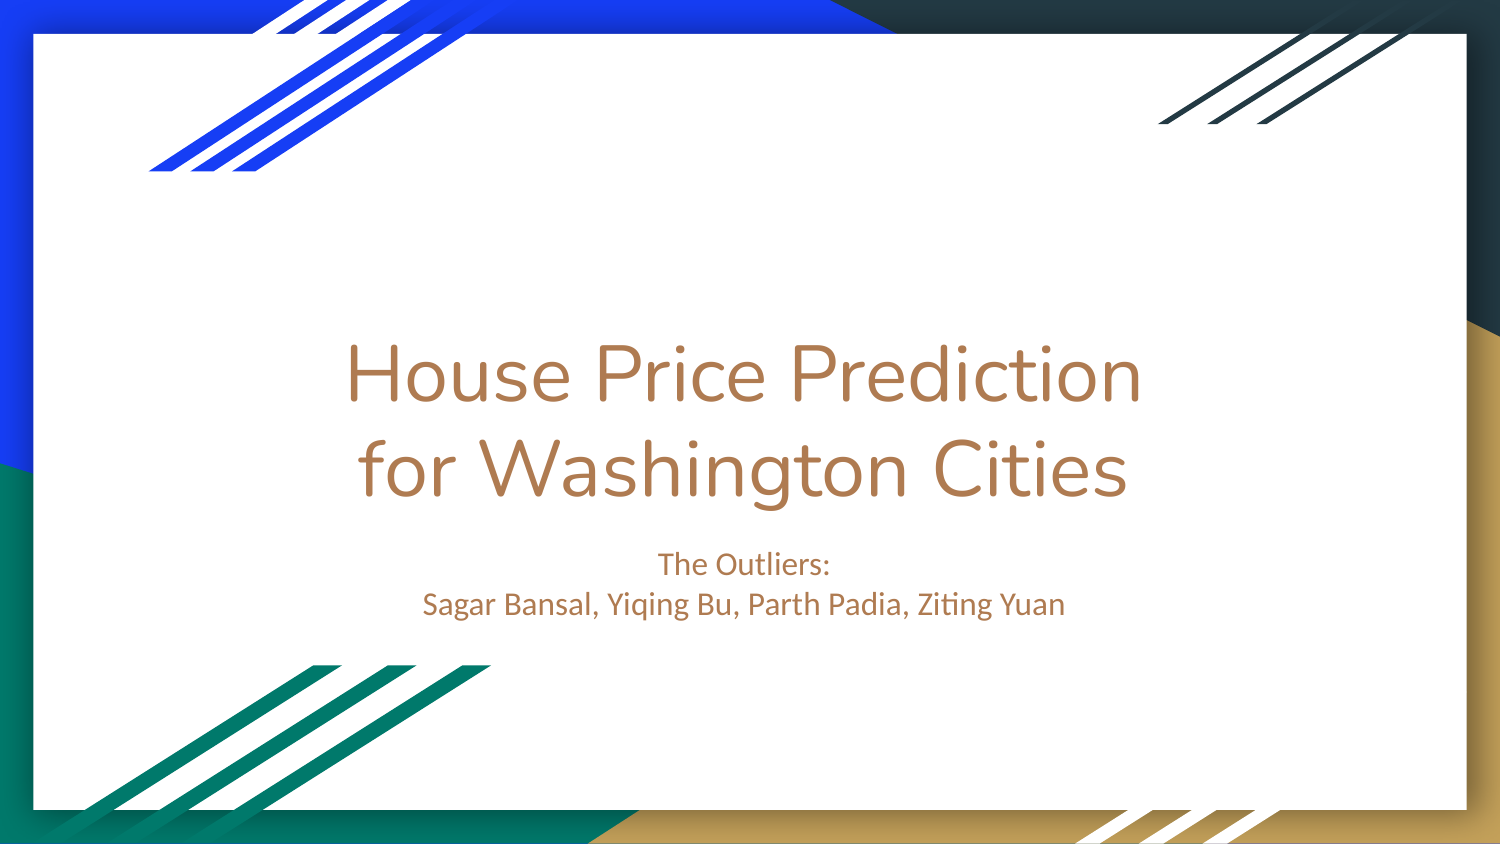

# House Price Prediction for Washington Cities
The Outliers:
Sagar Bansal, Yiqing Bu, Parth Padia, Ziting Yuan